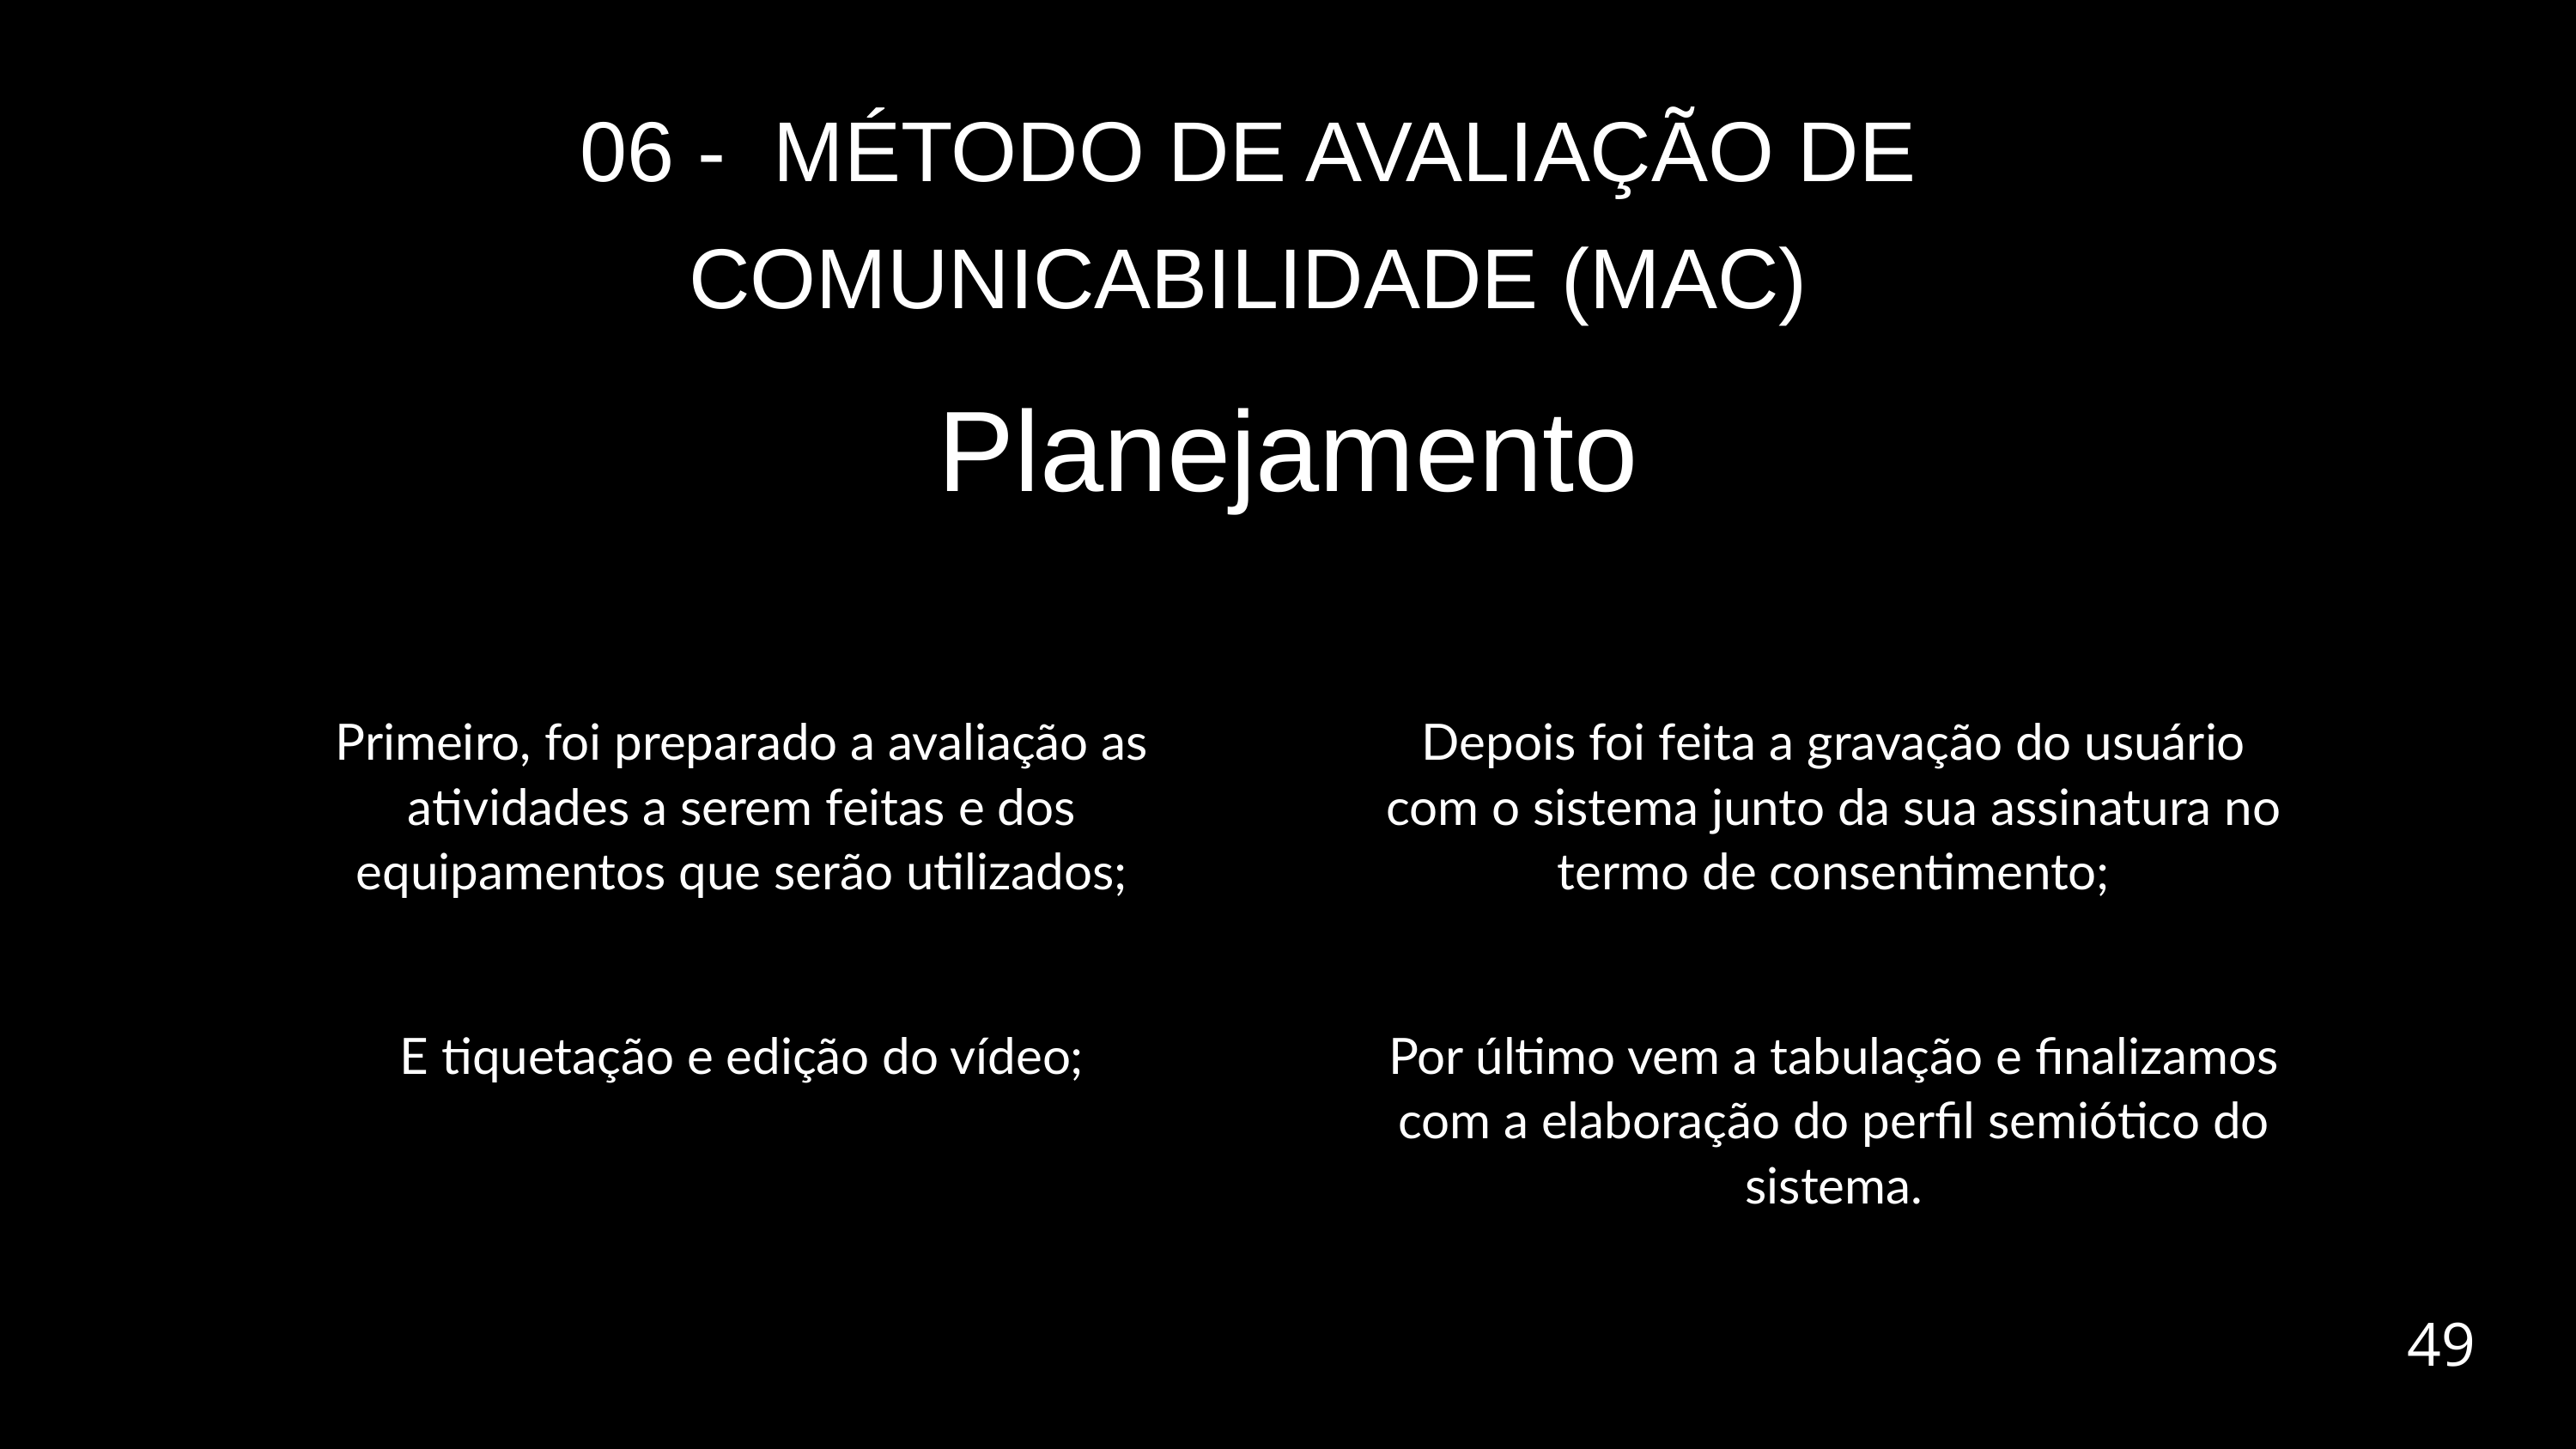

06 -  MÉTODO DE AVALIAÇÃO DE COMUNICABILIDADE (MAC)
Planejamento
Primeiro, foi preparado a avaliação as atividades a serem feitas e dos equipamentos que serão utilizados;
Depois foi feita a gravação do usuário com o sistema junto da sua assinatura no termo de consentimento;
E tiquetação e edição do vídeo;
Por último vem a tabulação e finalizamos com a elaboração do perfil semiótico do sistema.
49